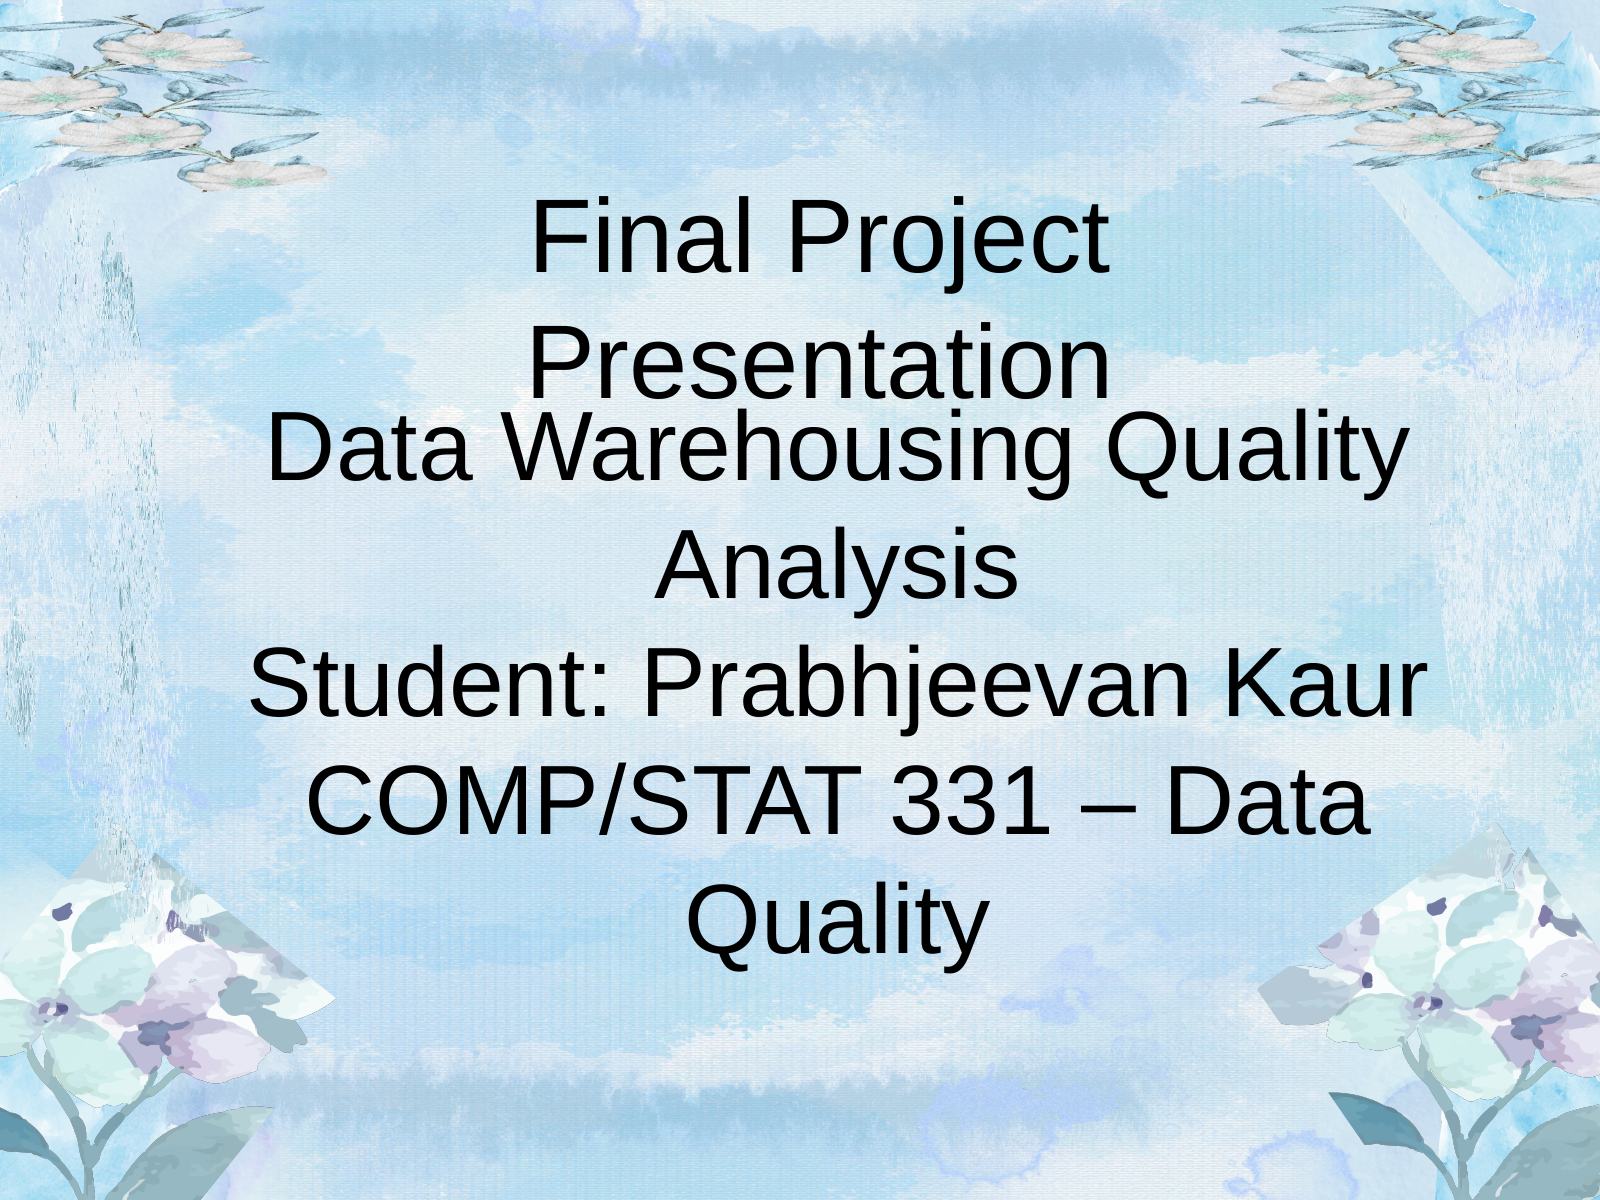

Final Project Presentation

Data Warehousing Quality Analysis
Student: Prabhjeevan Kaur
COMP/STAT 331 – Data Quality